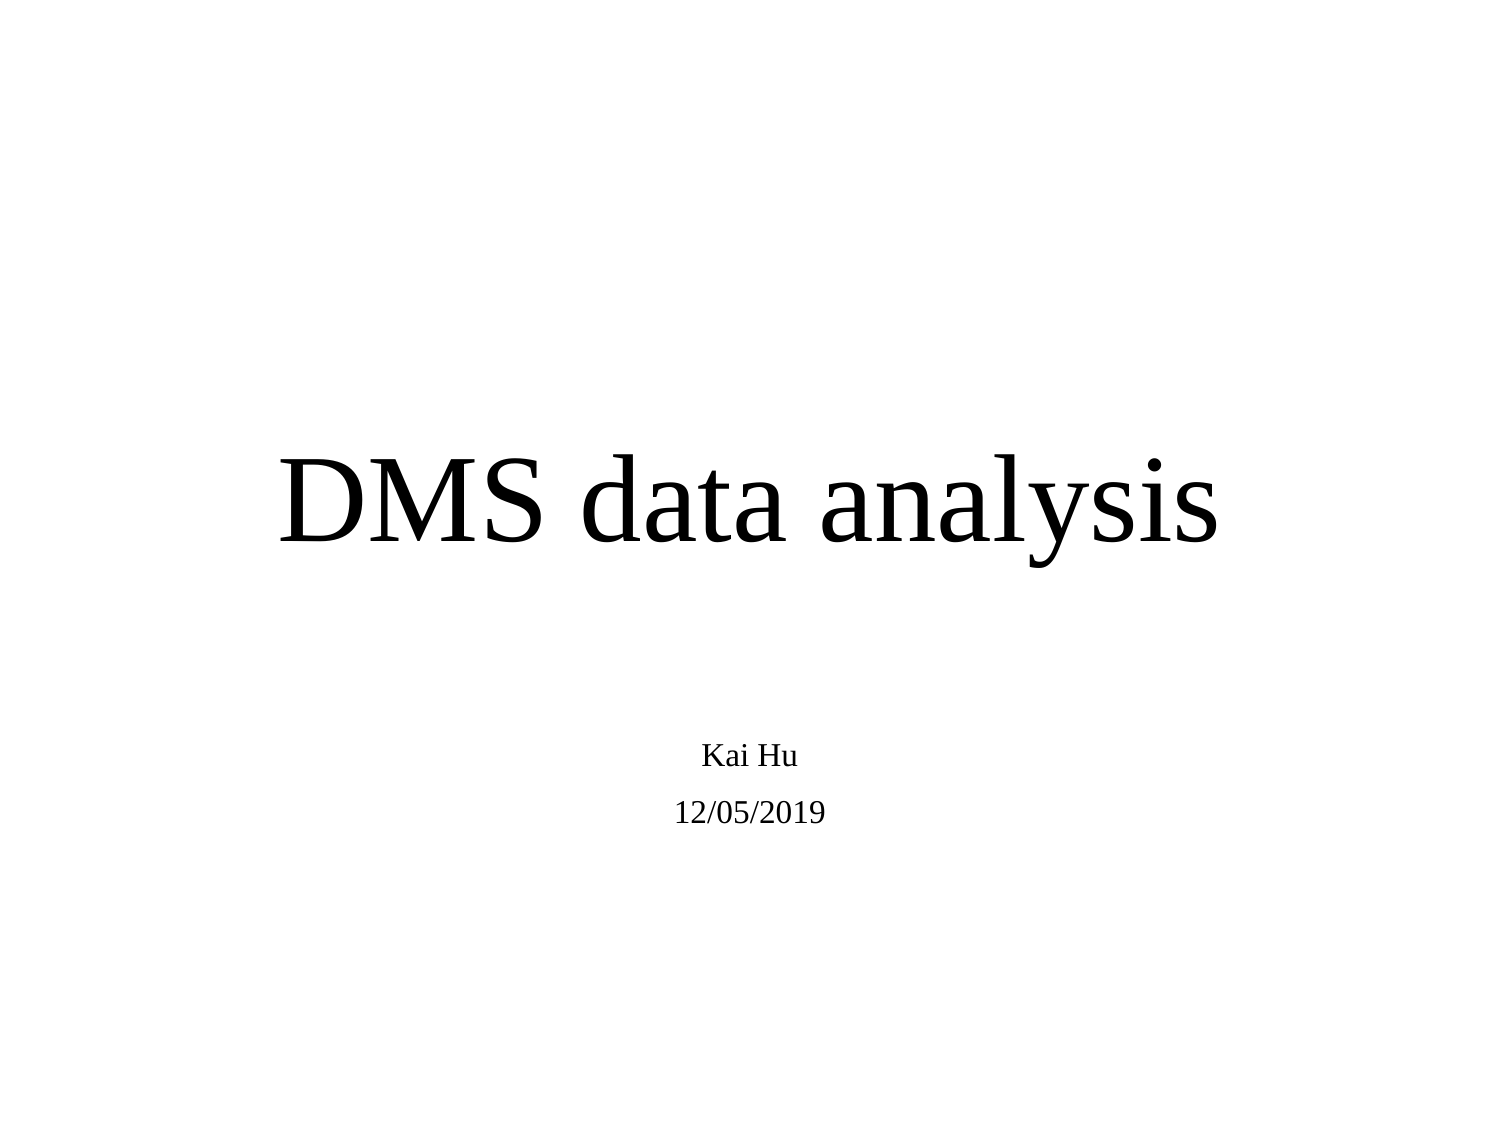

# DMS data analysis
Kai Hu
12/05/2019